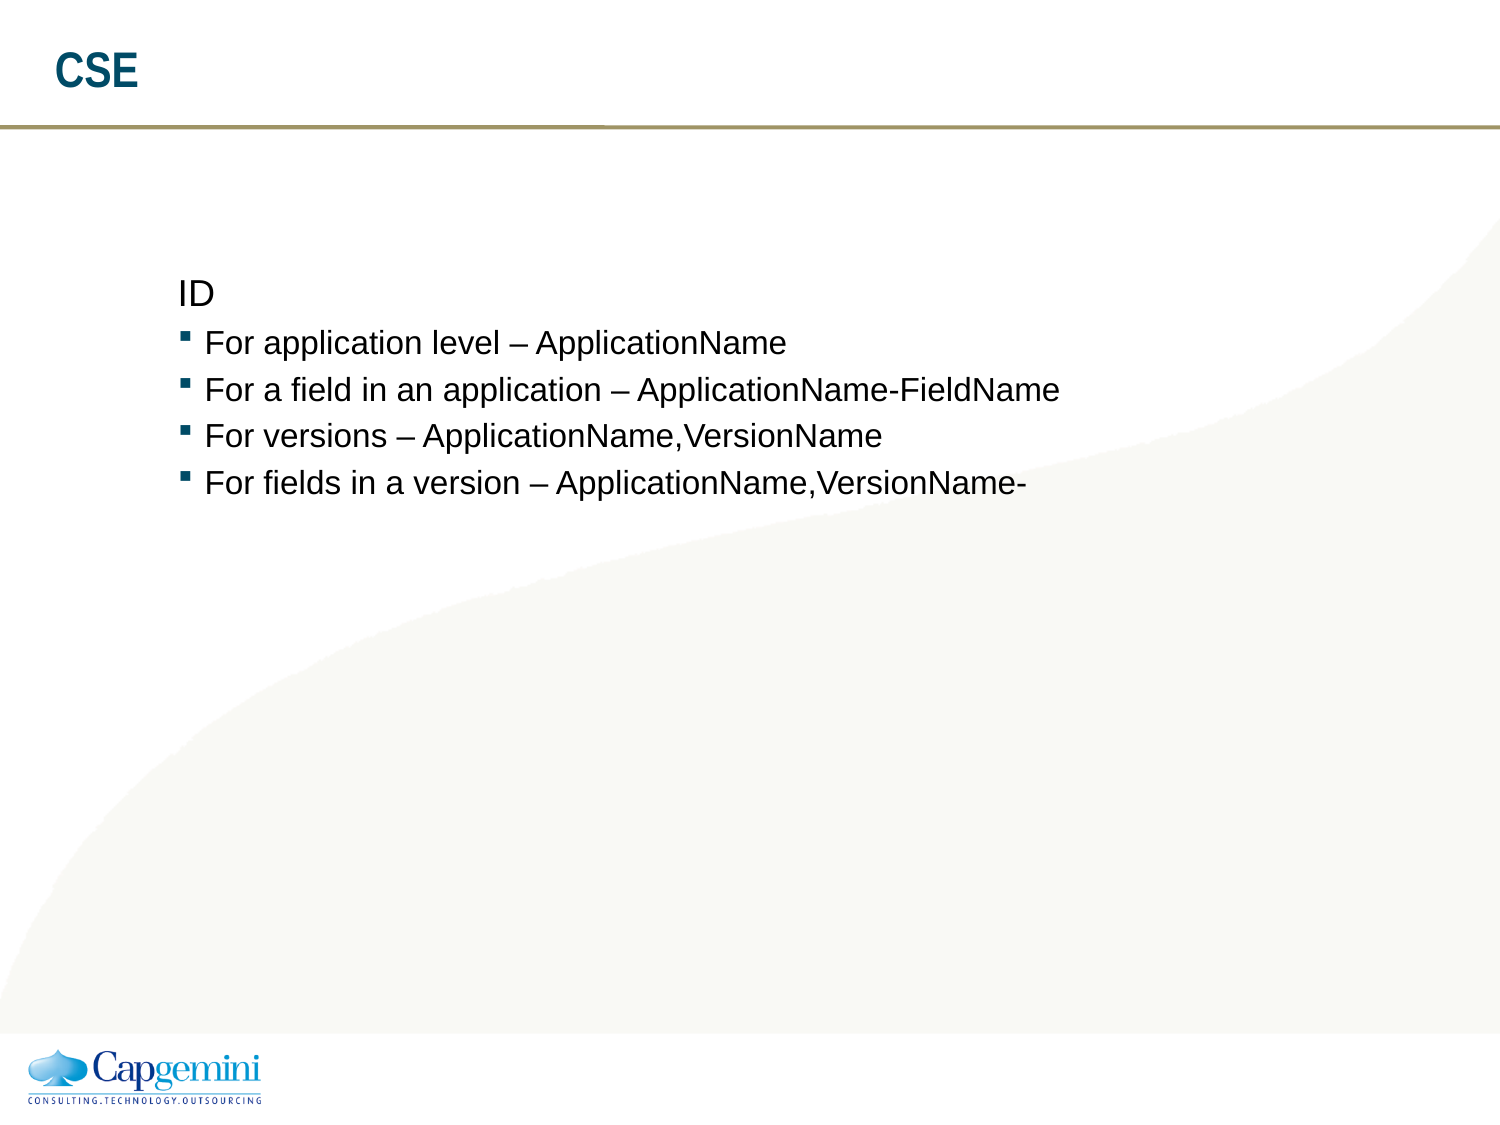

# CSE
ID
For application level – ApplicationName
For a field in an application – ApplicationName-FieldName
For versions – ApplicationName,VersionName
For fields in a version – ApplicationName,VersionName-